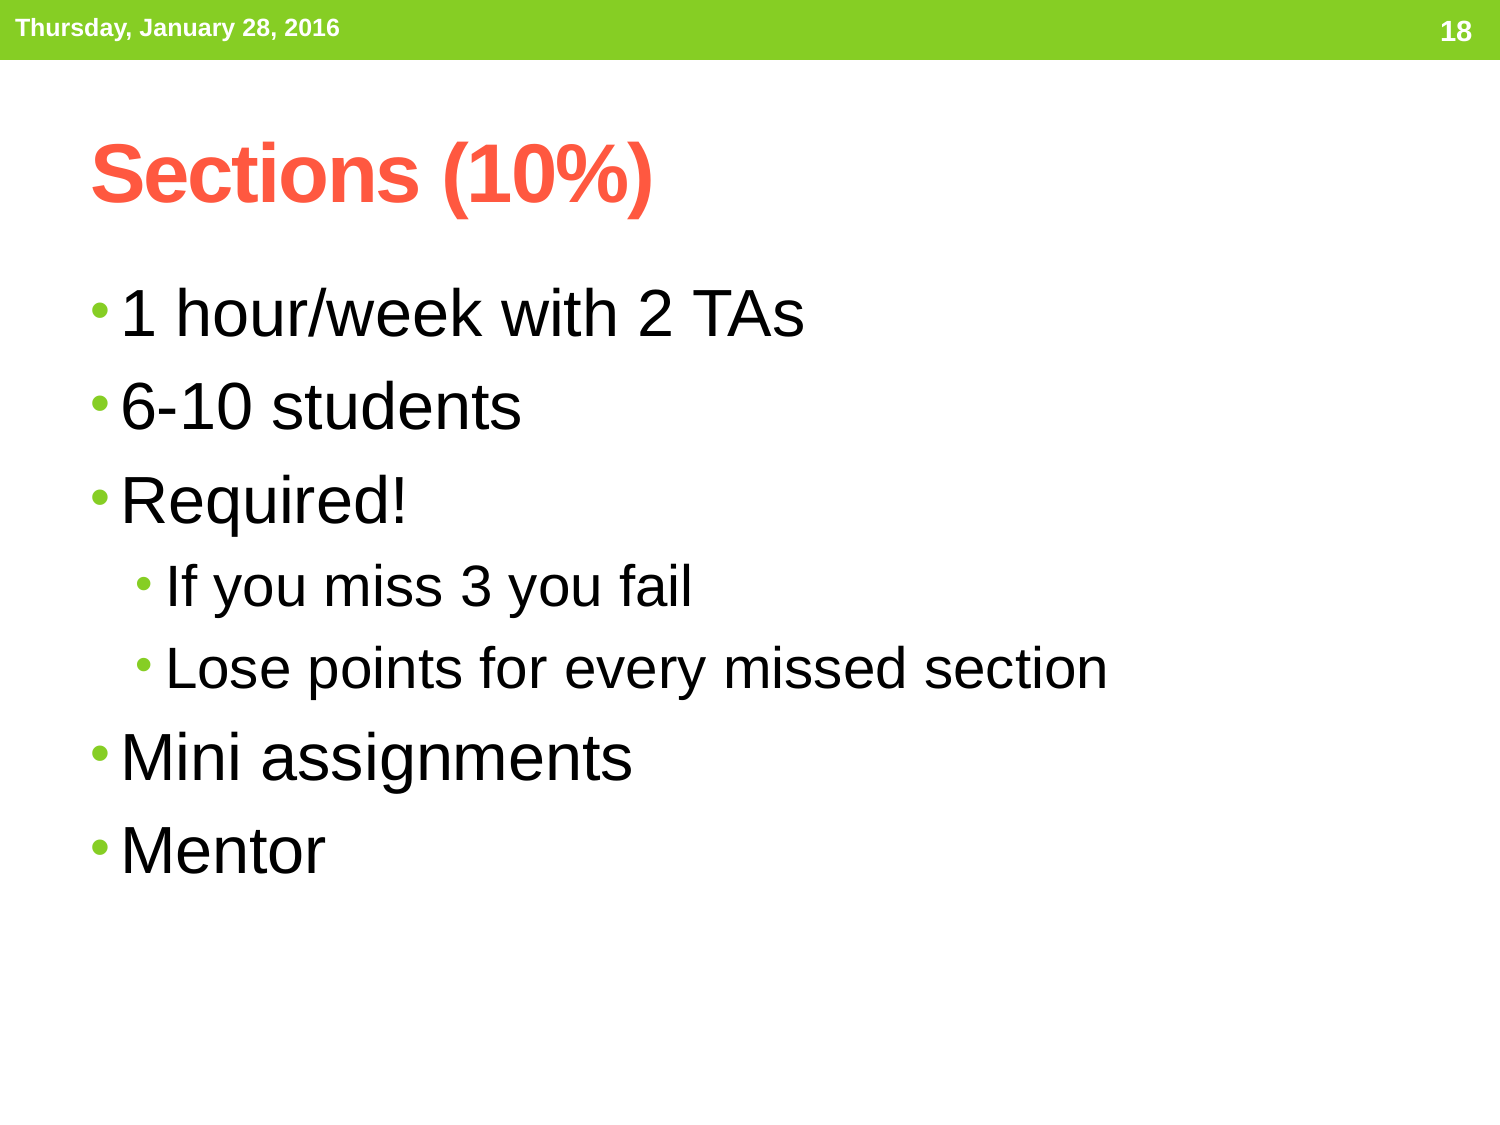

Thursday, January 28, 2016
18
# Sections (10%)
1 hour/week with 2 TAs
6-10 students
Required!
If you miss 3 you fail
Lose points for every missed section
Mini assignments
Mentor